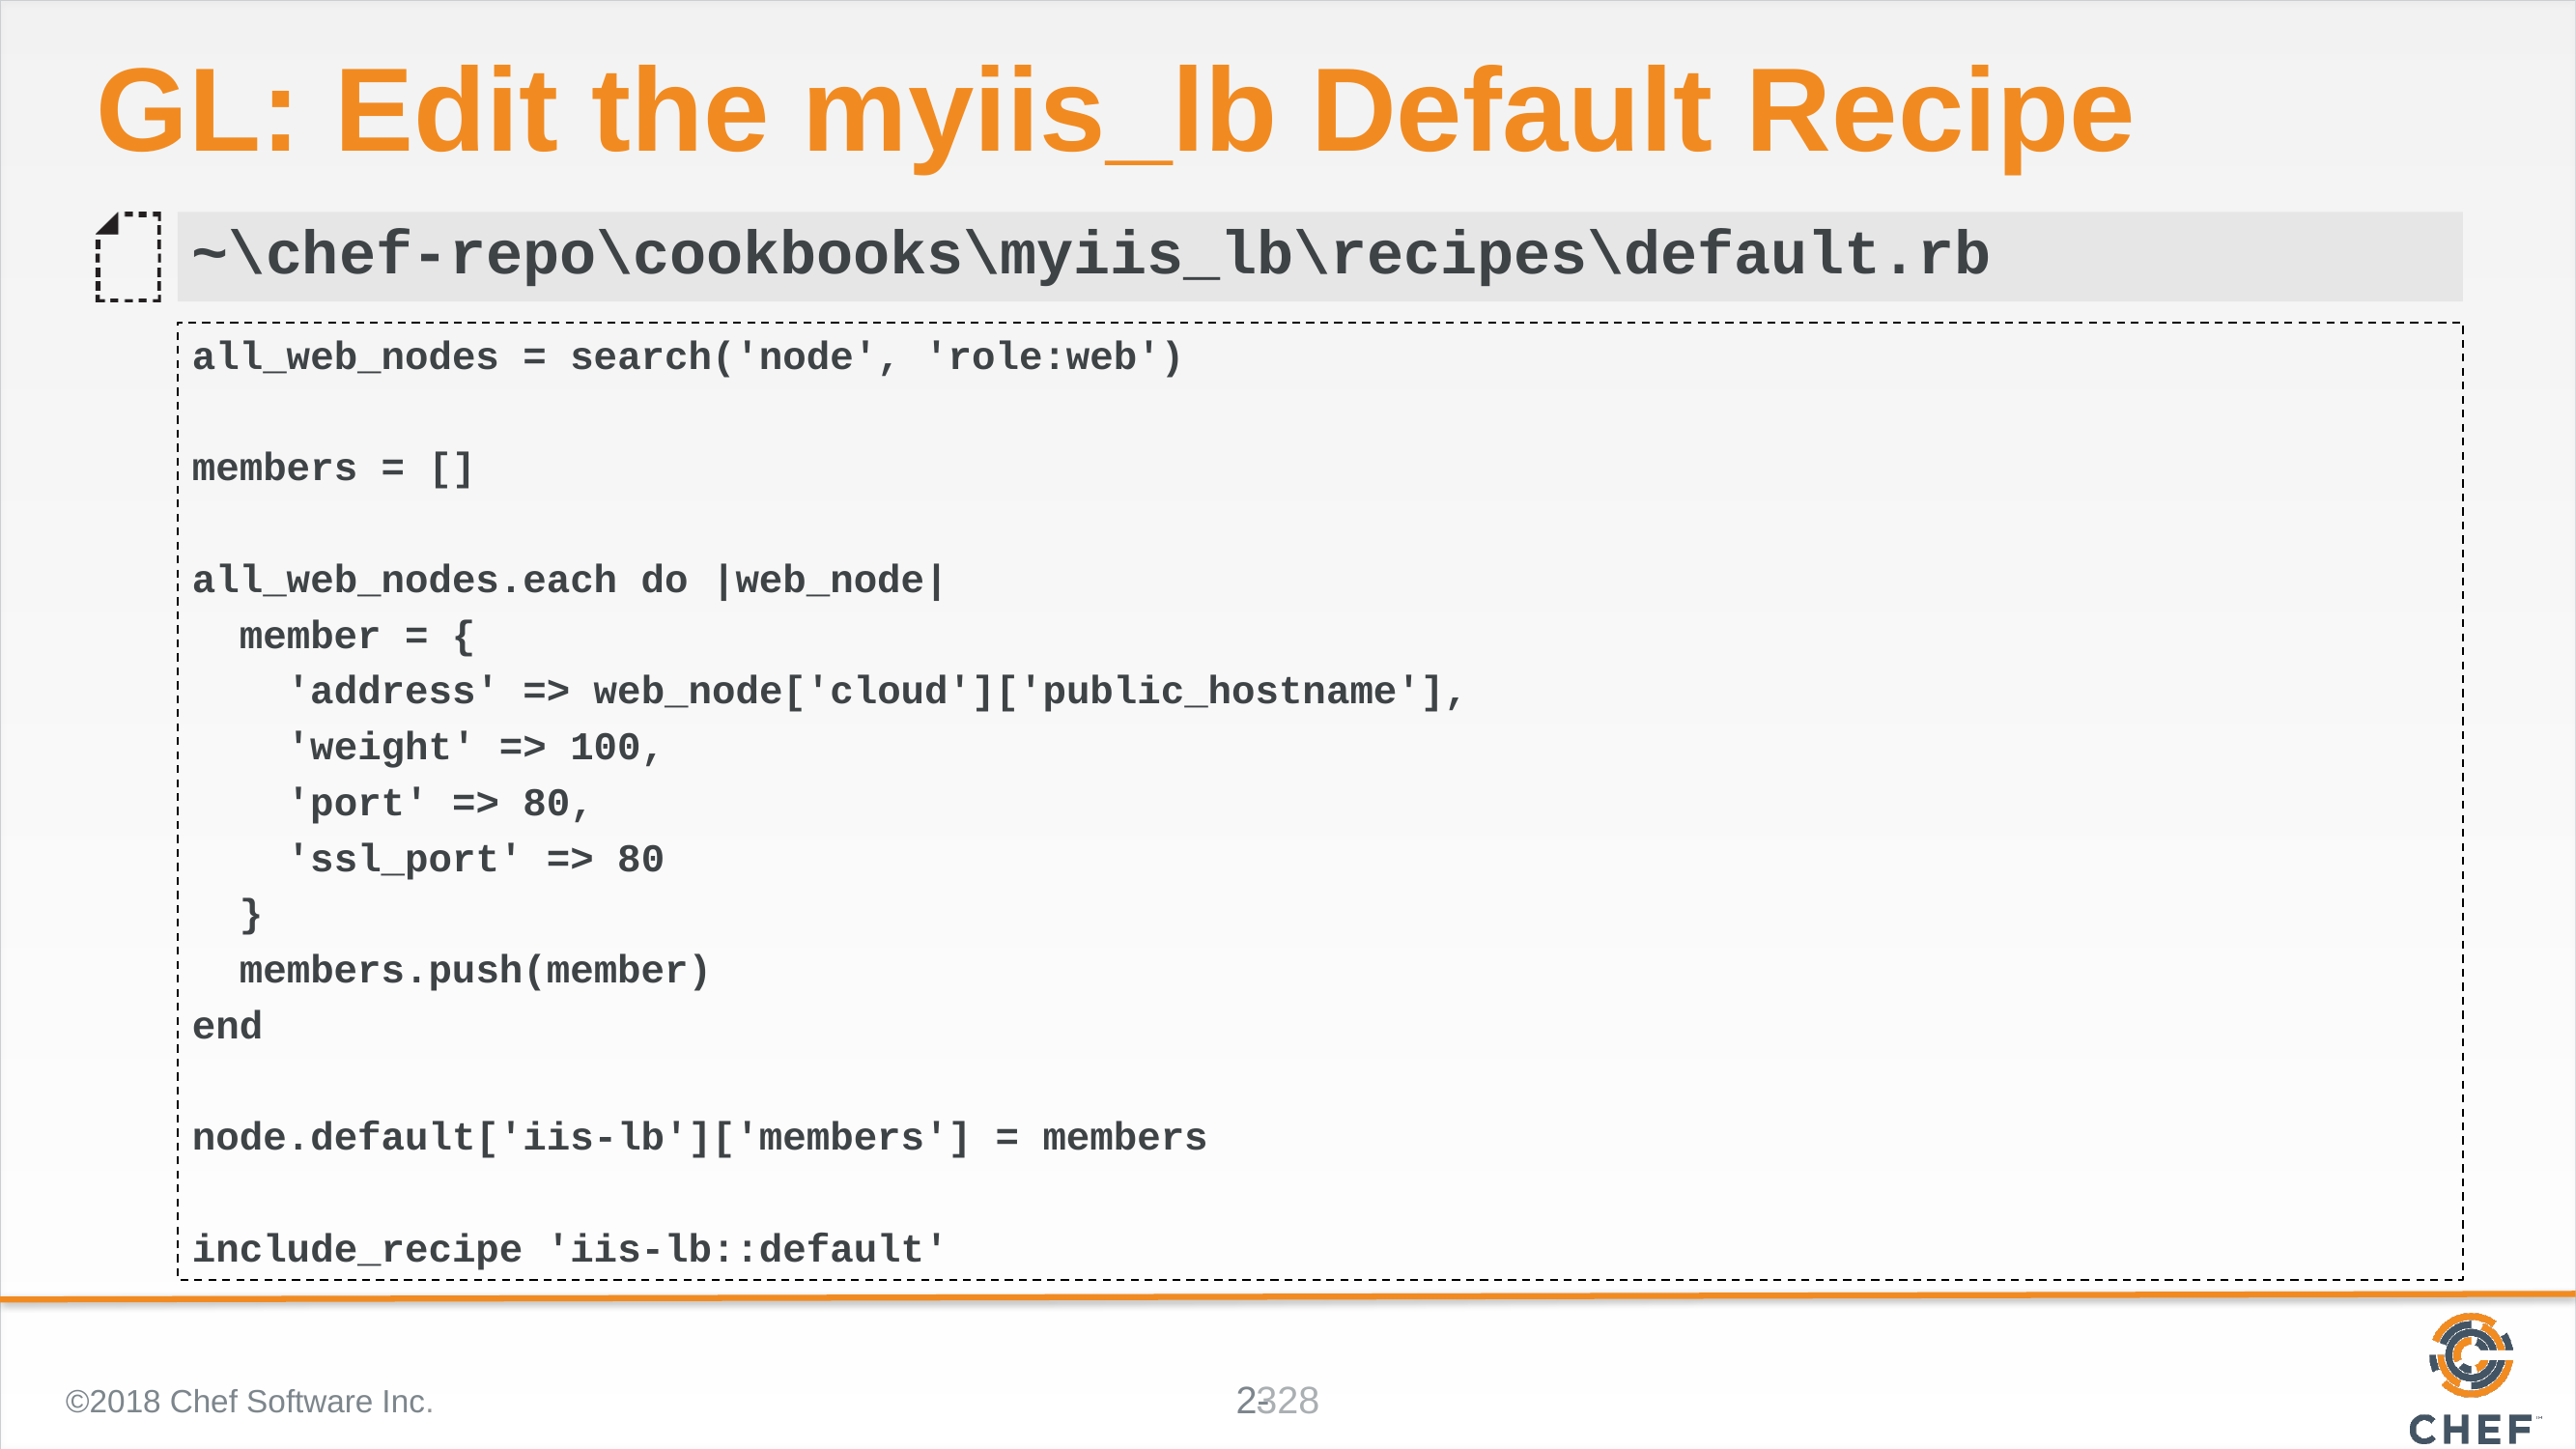

# GL: Edit the myiis_lb Default Recipe
~\chef-repo\cookbooks\myiis_lb\recipes\default.rb
all_web_nodes = search('node', 'role:web')

members = []

all_web_nodes.each do |web_node|
  member = {
    'address' => web_node['cloud']['public_hostname'],
    'weight' => 100,
    'port' => 80,
    'ssl_port' => 80
  }
  members.push(member)
end

node.default['iis-lb']['members'] = members

include_recipe 'iis-lb::default'

©2018 Chef Software Inc.
328